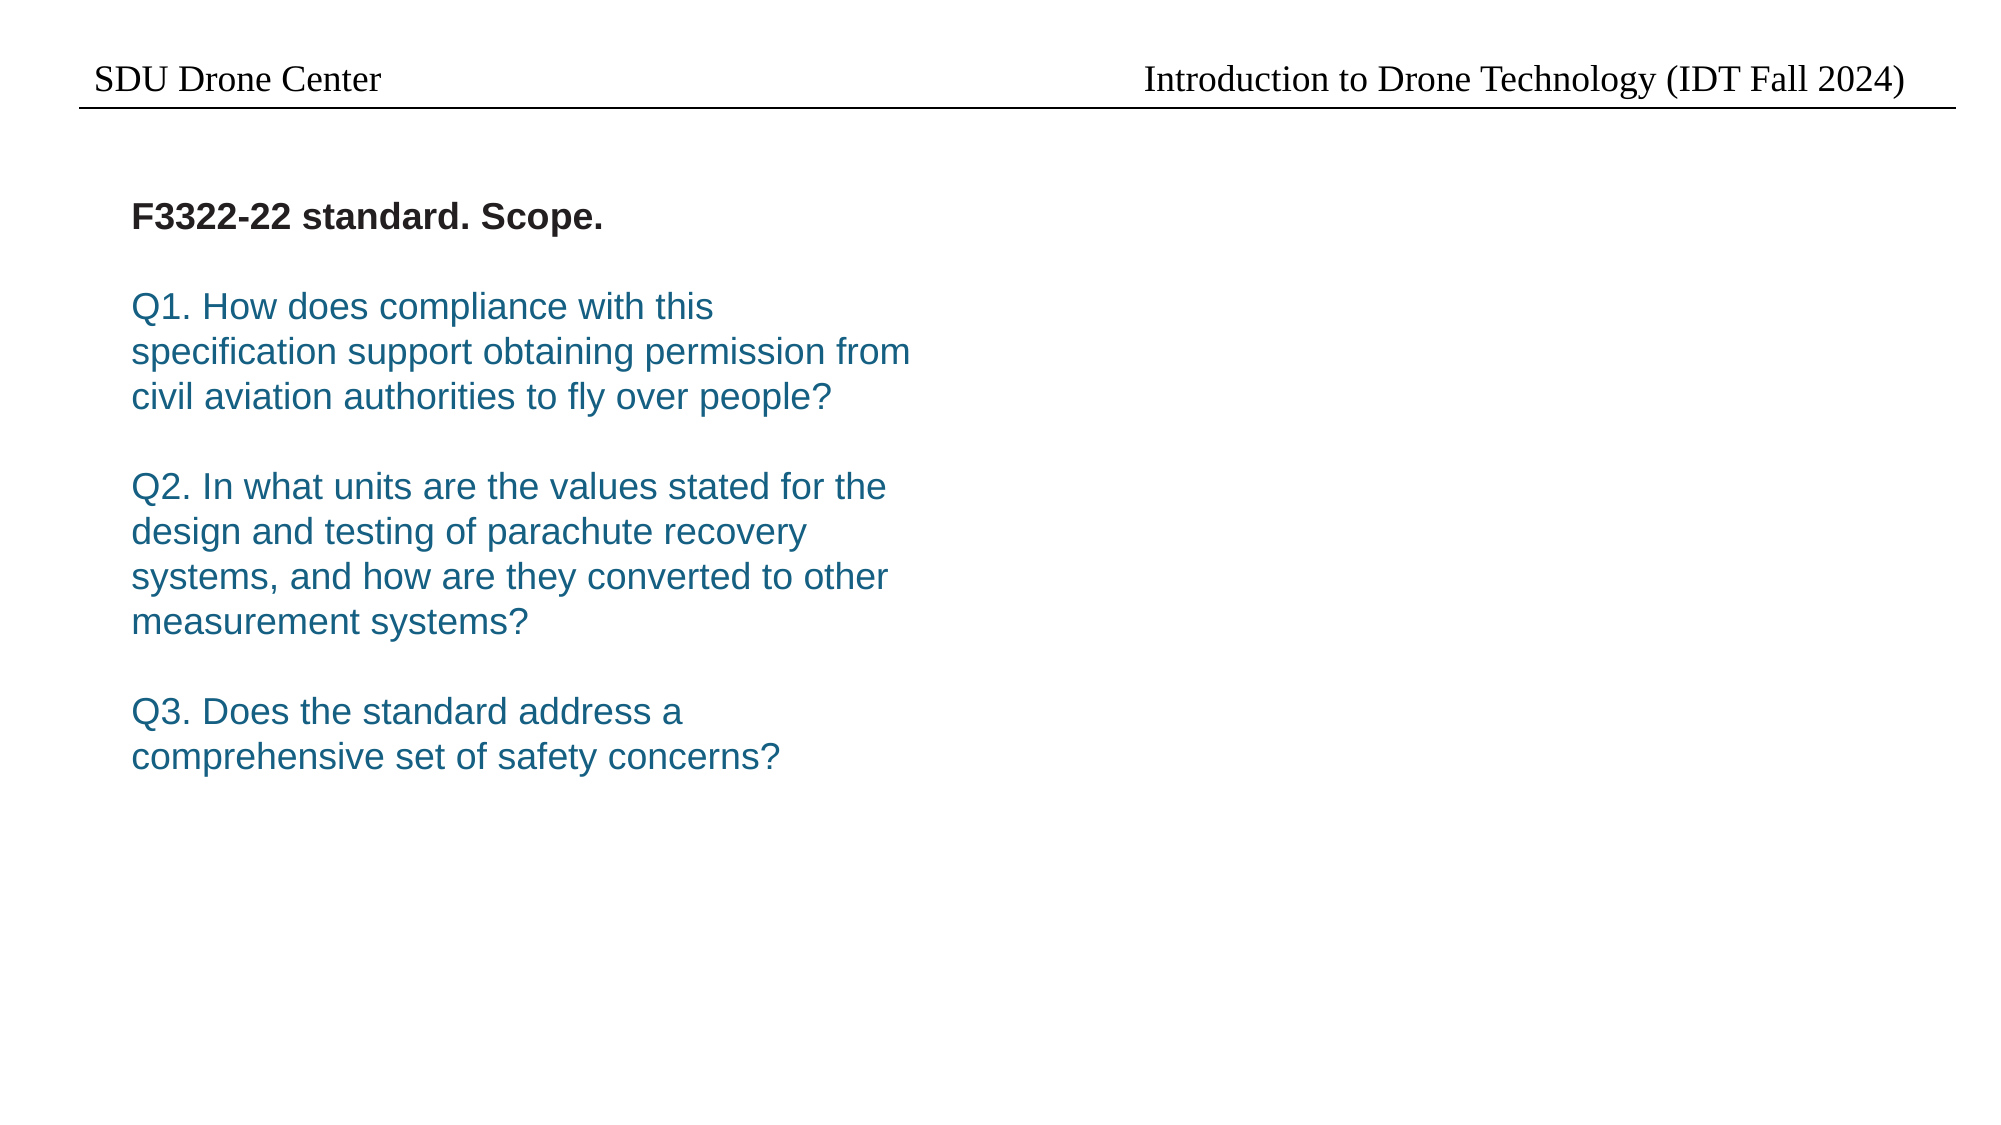

SDU Drone Center						Introduction to Drone Technology (IDT Fall 2024)
F3322-22 standard. Scope.

Q1. How does compliance with this specification support obtaining permission from civil aviation authorities to fly over people?

Q2. In what units are the values stated for the design and testing of parachute recovery systems, and how are they converted to other measurement systems?

Q3. Does the standard address a comprehensive set of safety concerns?